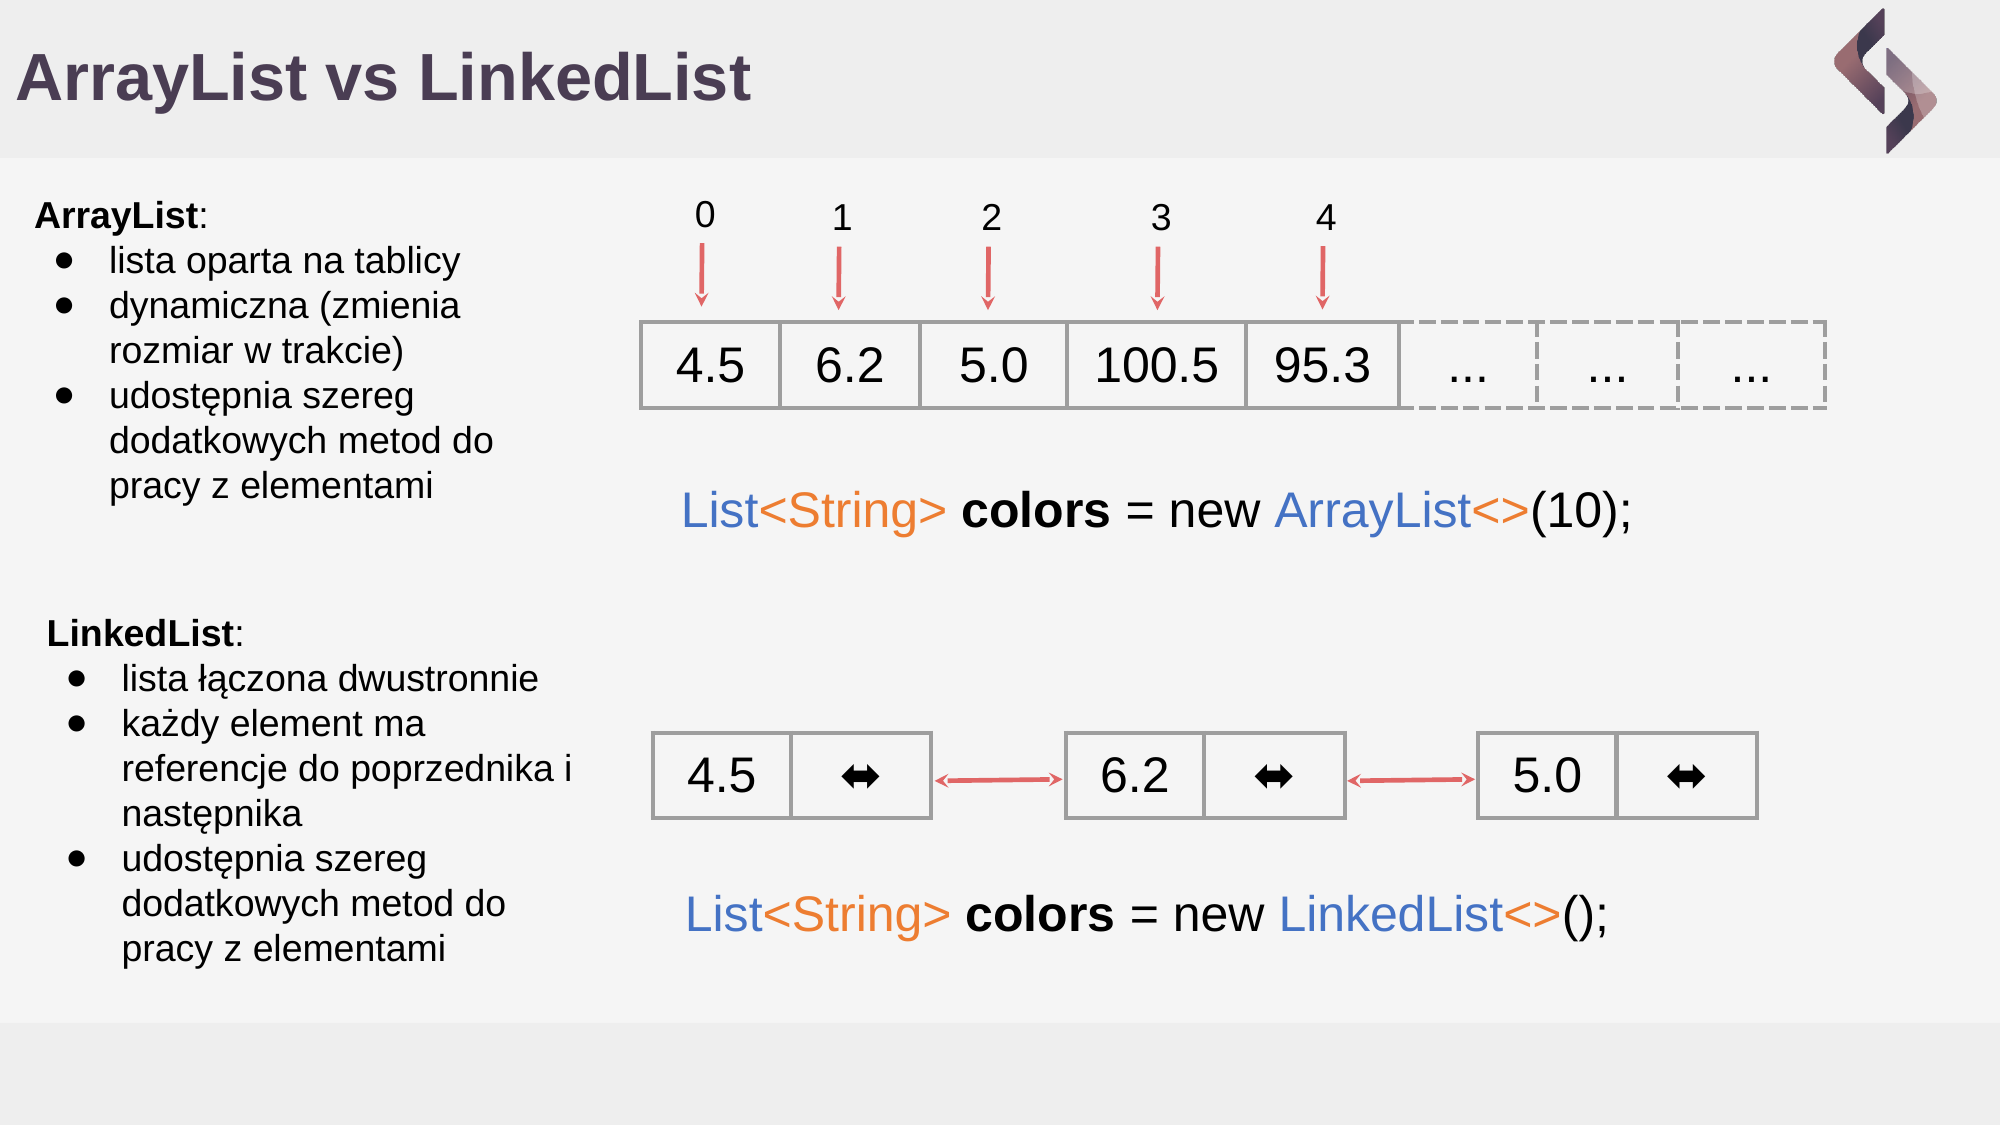

# ArrayList vs LinkedList
0
ArrayList:
lista oparta na tablicy
dynamiczna (zmienia rozmiar w trakcie)
udostępnia szereg dodatkowych metod do pracy z elementami

4
1
2
3
| 4.5 | 6.2 | 5.0 | 100.5 | 95.3 |
| --- | --- | --- | --- | --- |
| ... | ... | ... |
| --- | --- | --- |
List<String> colors = new ArrayList<>(10);
LinkedList:
lista łączona dwustronnie
każdy element ma referencje do poprzednika i następnika
udostępnia szereg dodatkowych metod do pracy z elementami

| 4.5 | ⬌ |
| --- | --- |
| 6.2 | ⬌ |
| --- | --- |
| 5.0 | ⬌ |
| --- | --- |
List<String> colors = new LinkedList<>();